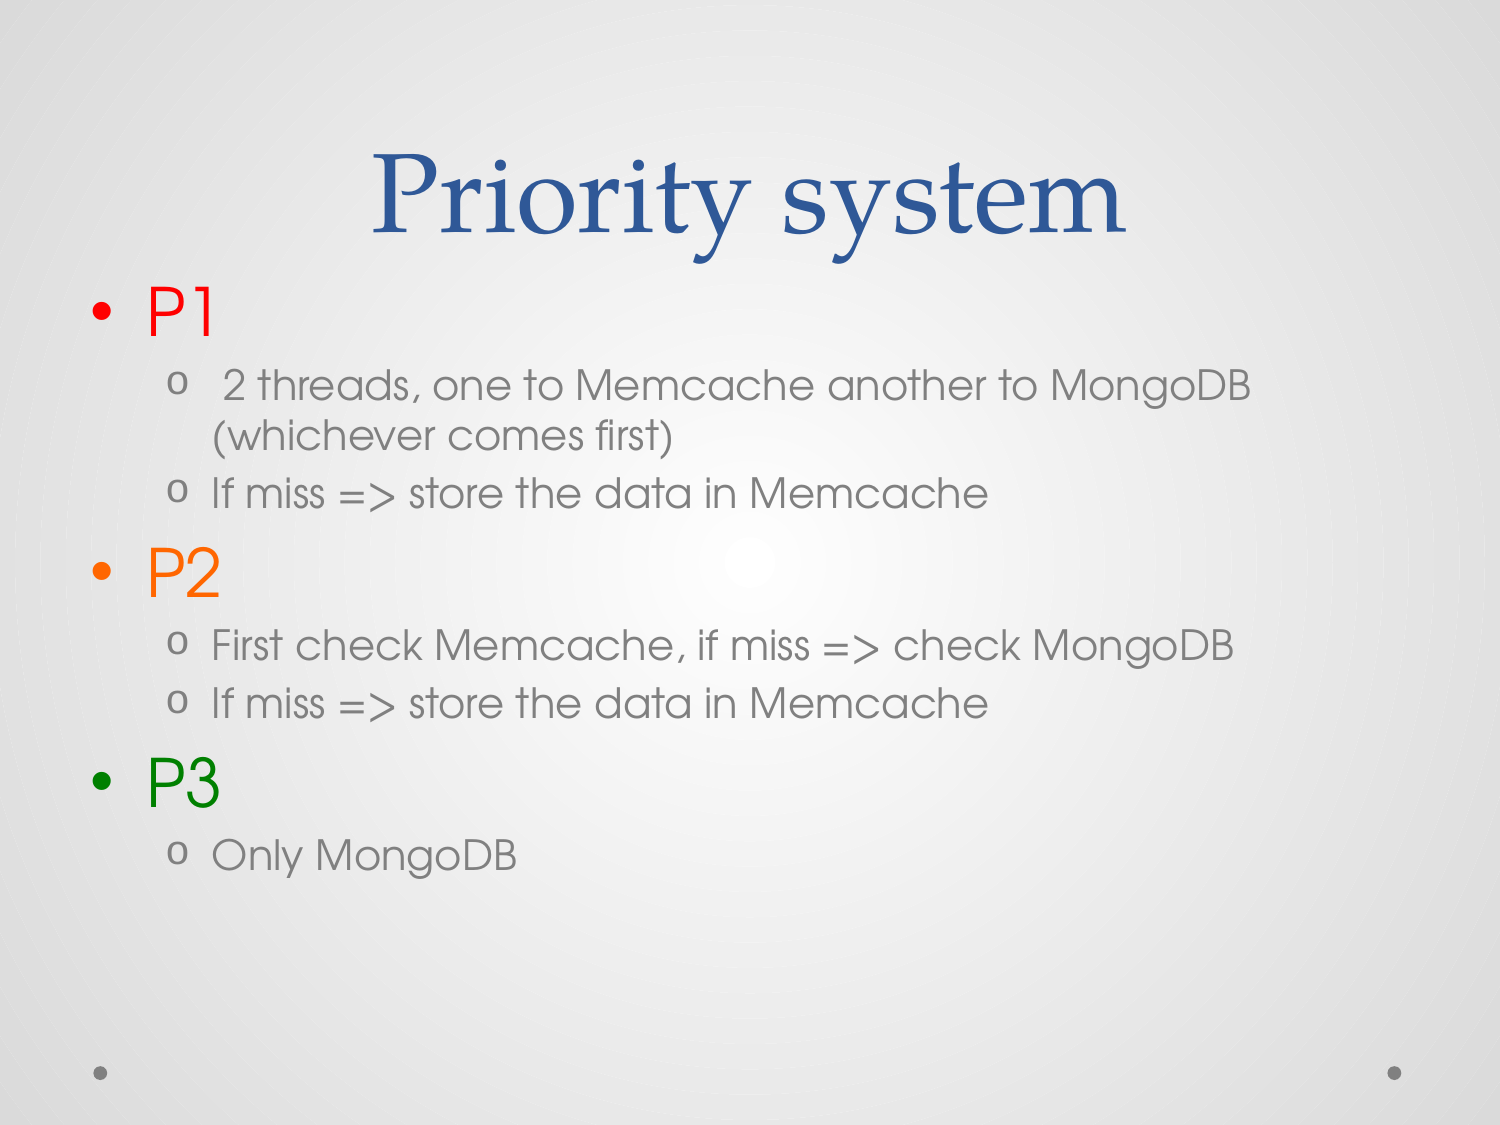

# Priority system
P1
 2 threads, one to Memcache another to MongoDB (whichever comes first)
If miss => store the data in Memcache
P2
First check Memcache, if miss => check MongoDB
If miss => store the data in Memcache
P3
Only MongoDB